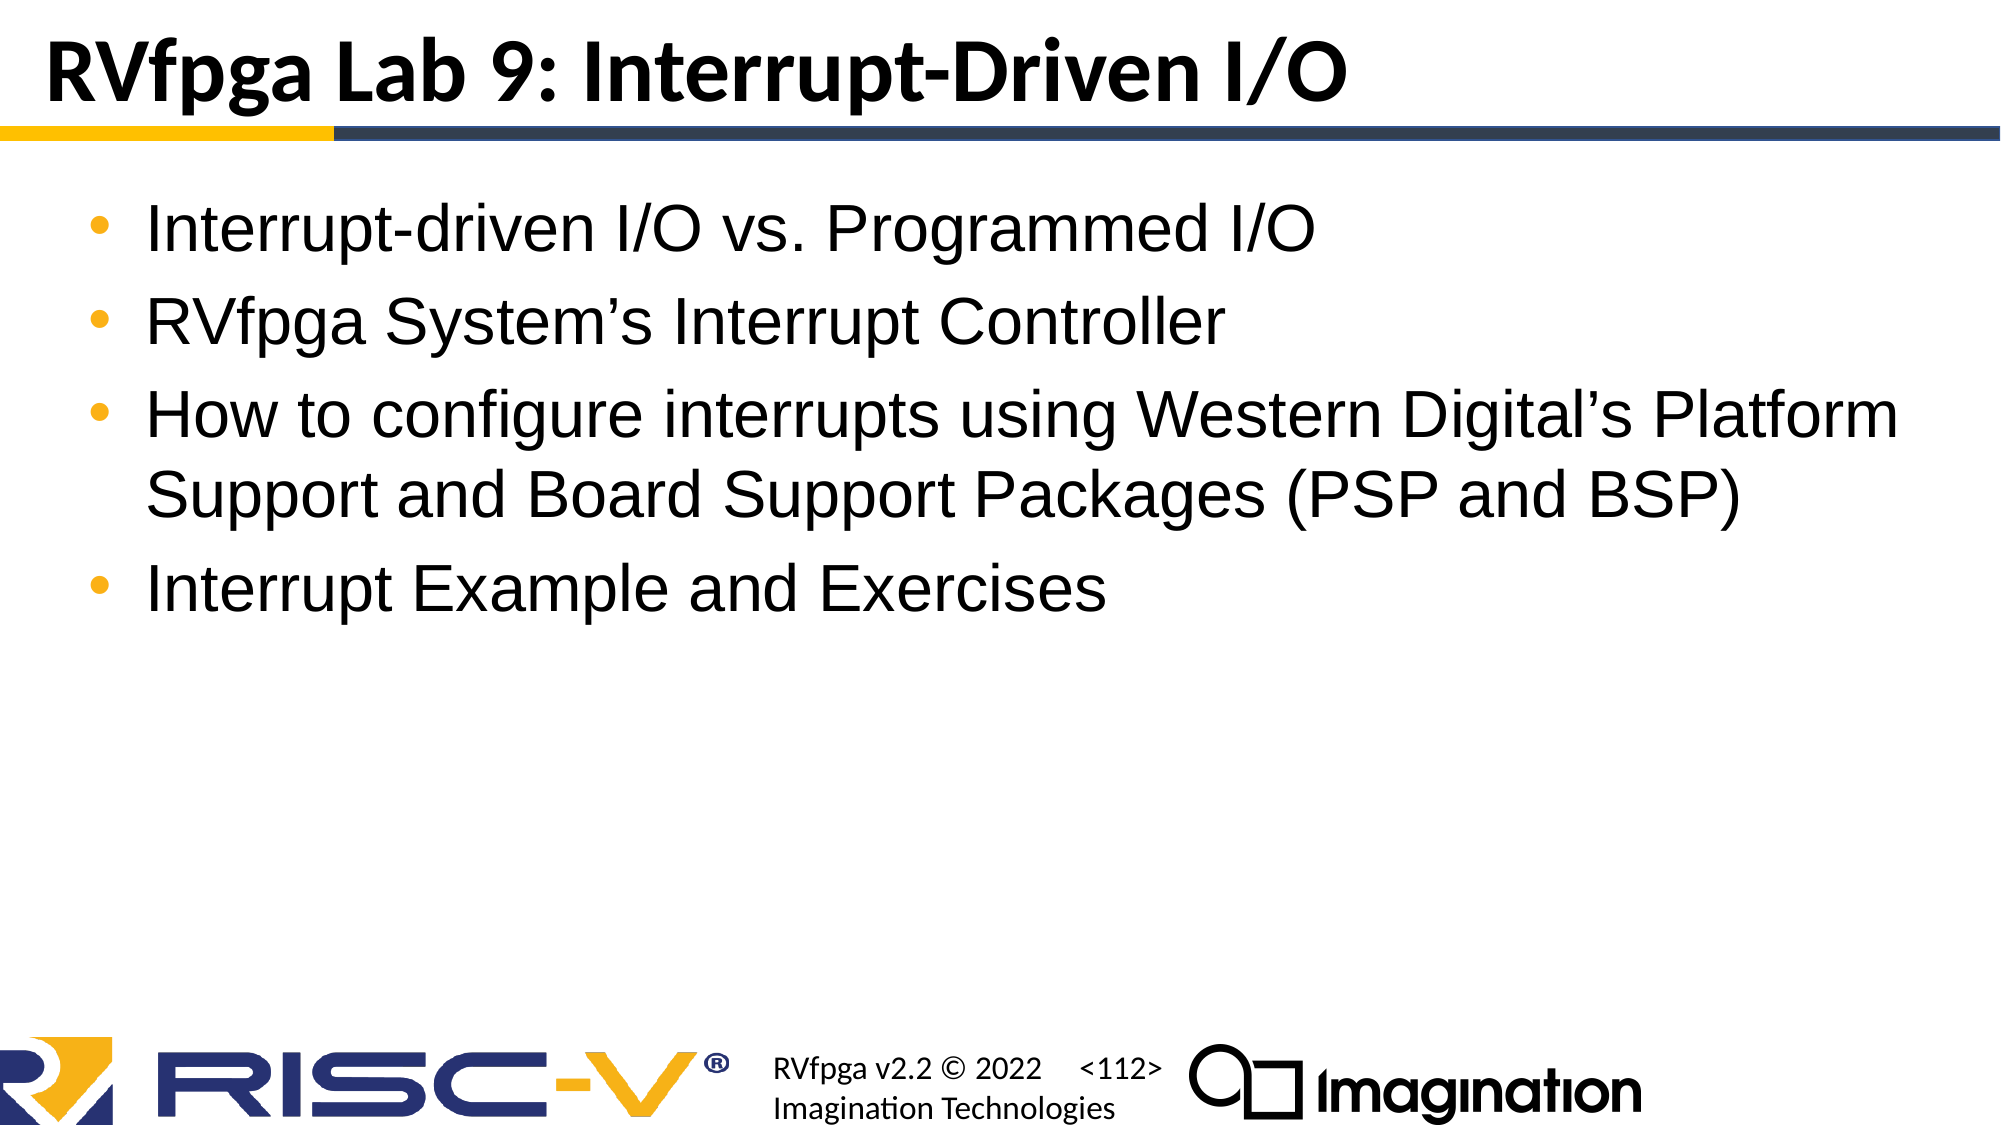

# RVfpga Lab 9: Interrupt-Driven I/O
Interrupt-driven I/O vs. Programmed I/O
RVfpga System’s Interrupt Controller
How to configure interrupts using Western Digital’s Platform Support and Board Support Packages (PSP and BSP)
Interrupt Example and Exercises